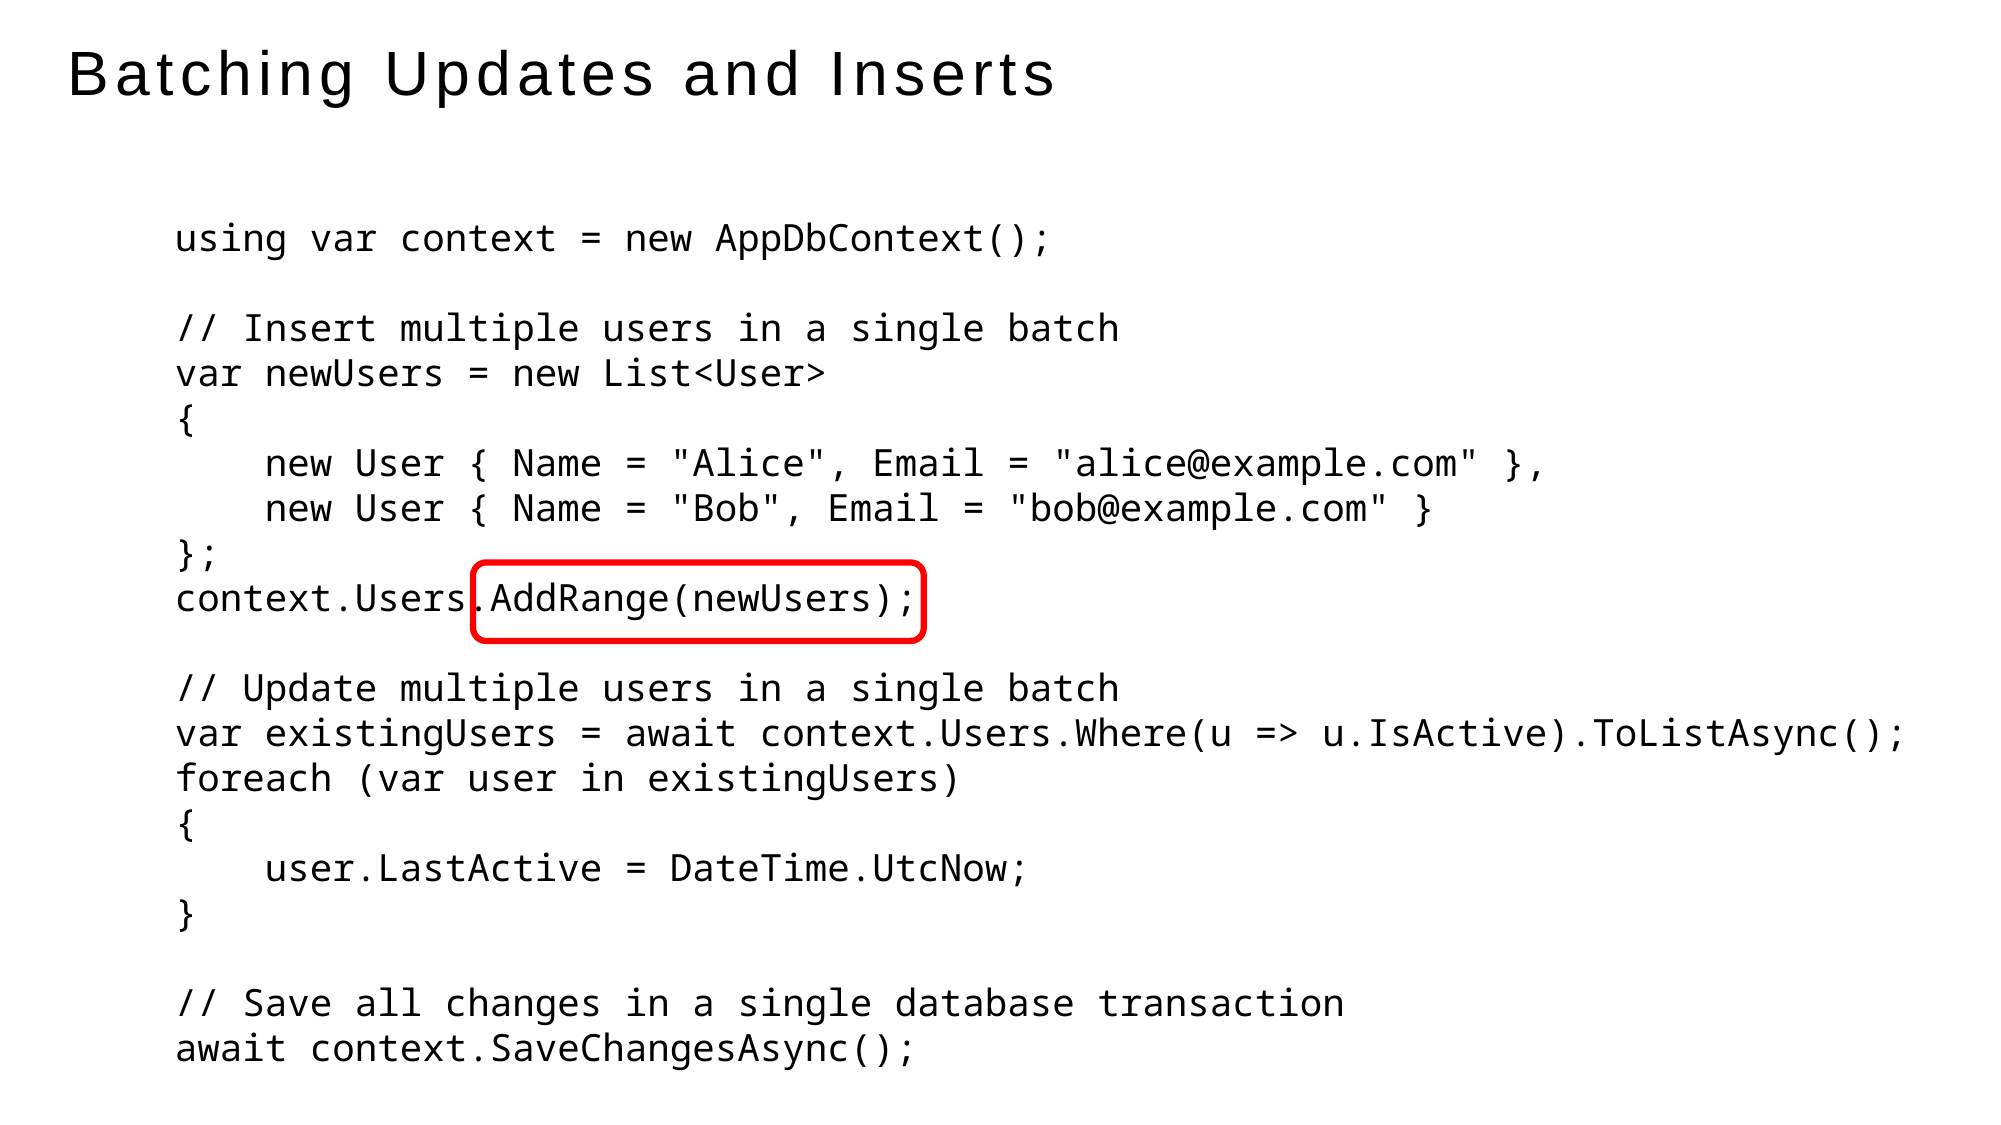

Batching Updates and Inserts
using var context = new AppDbContext();

// Insert multiple users in a single batch
var newUsers = new List<User>
{
    new User { Name = "Alice", Email = "alice@example.com" },
    new User { Name = "Bob", Email = "bob@example.com" }
};
context.Users.AddRange(newUsers);

// Update multiple users in a single batch
var existingUsers = await context.Users.Where(u => u.IsActive).ToListAsync();
foreach (var user in existingUsers)
{
    user.LastActive = DateTime.UtcNow;
}

// Save all changes in a single database transaction
await context.SaveChangesAsync();